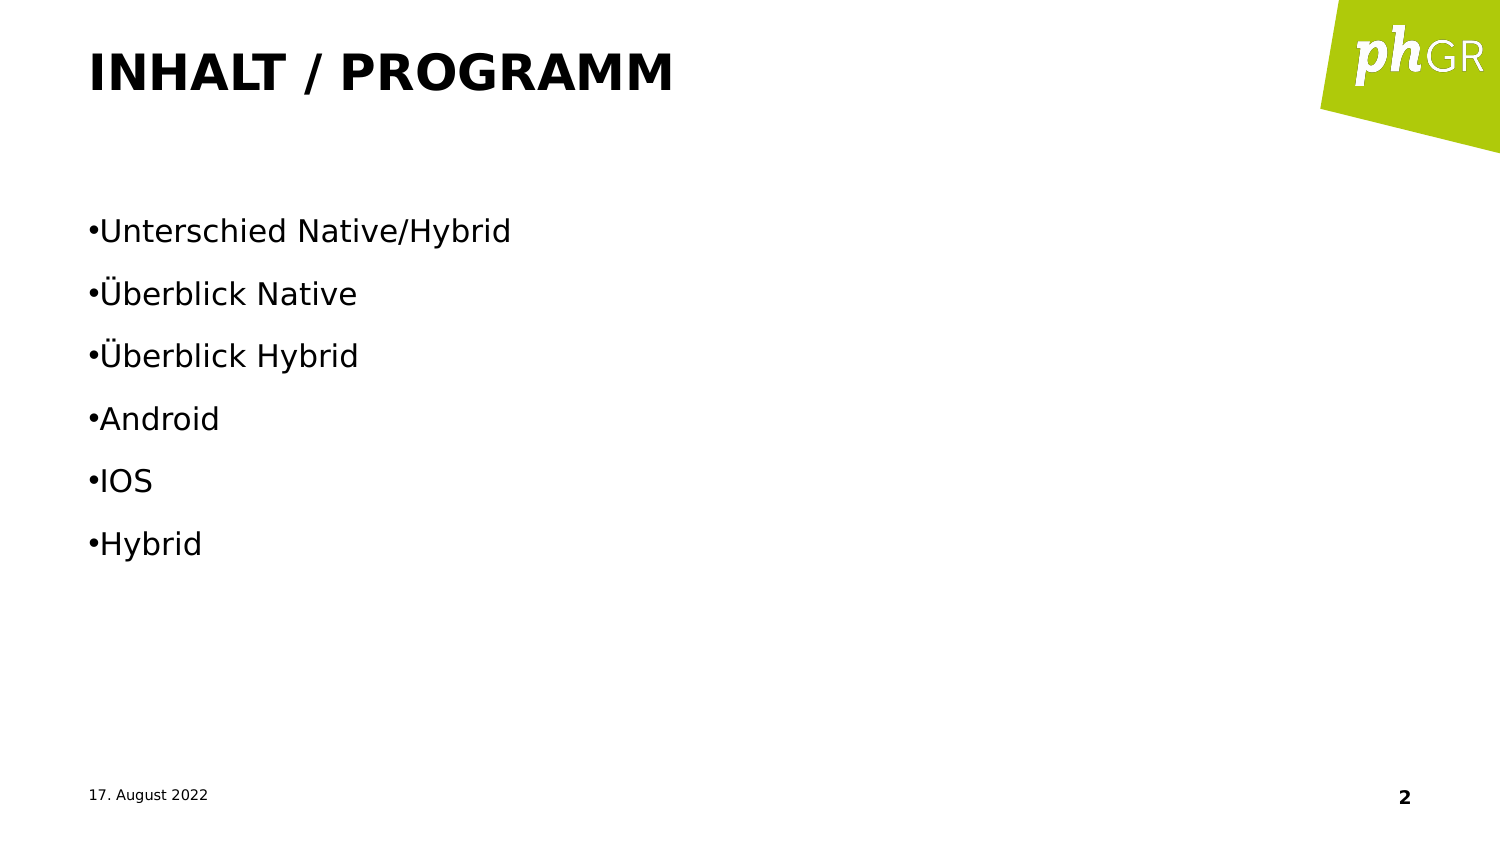

# Inhalt / Programm
Unterschied Native/Hybrid
Überblick Native
Überblick Hybrid
Android
IOS
Hybrid

17. August 2022
2